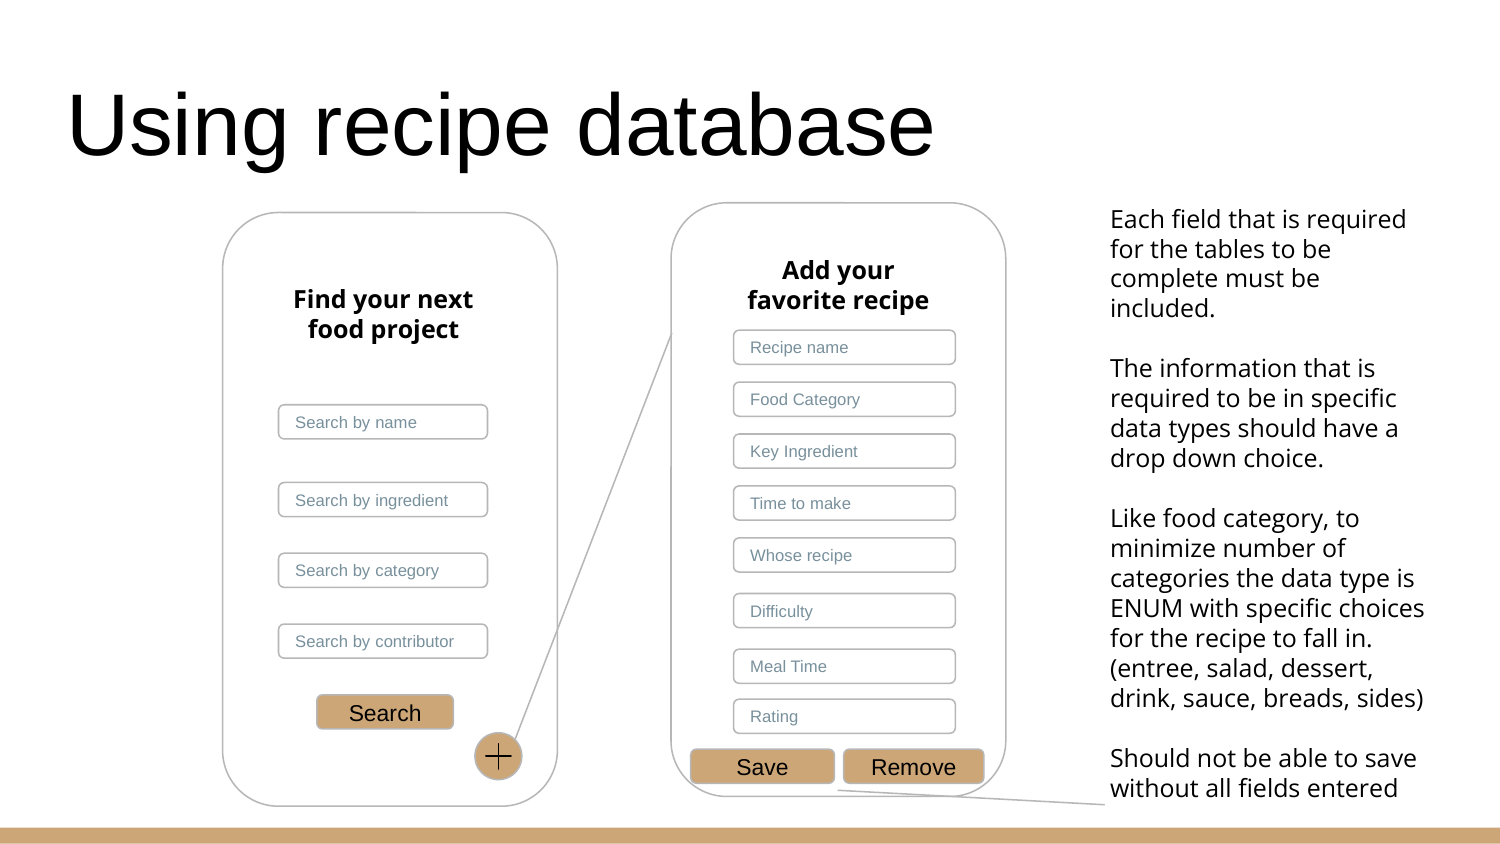

# Using recipe database
Each field that is required for the tables to be complete must be included.

The information that is required to be in specific data types should have a drop down choice.

Like food category, to minimize number of categories the data type is ENUM with specific choices for the recipe to fall in. (entree, salad, dessert, drink, sauce, breads, sides)
Should not be able to save without all fields entered

Add your favorite recipe
Find your next food project
Recipe name
Food Category
Search by name
Key Ingredient
Search by ingredient
Time to make
Whose recipe
Search by category
Difficulty
Search by contributor
Meal Time
Search
Rating

Save
Remove